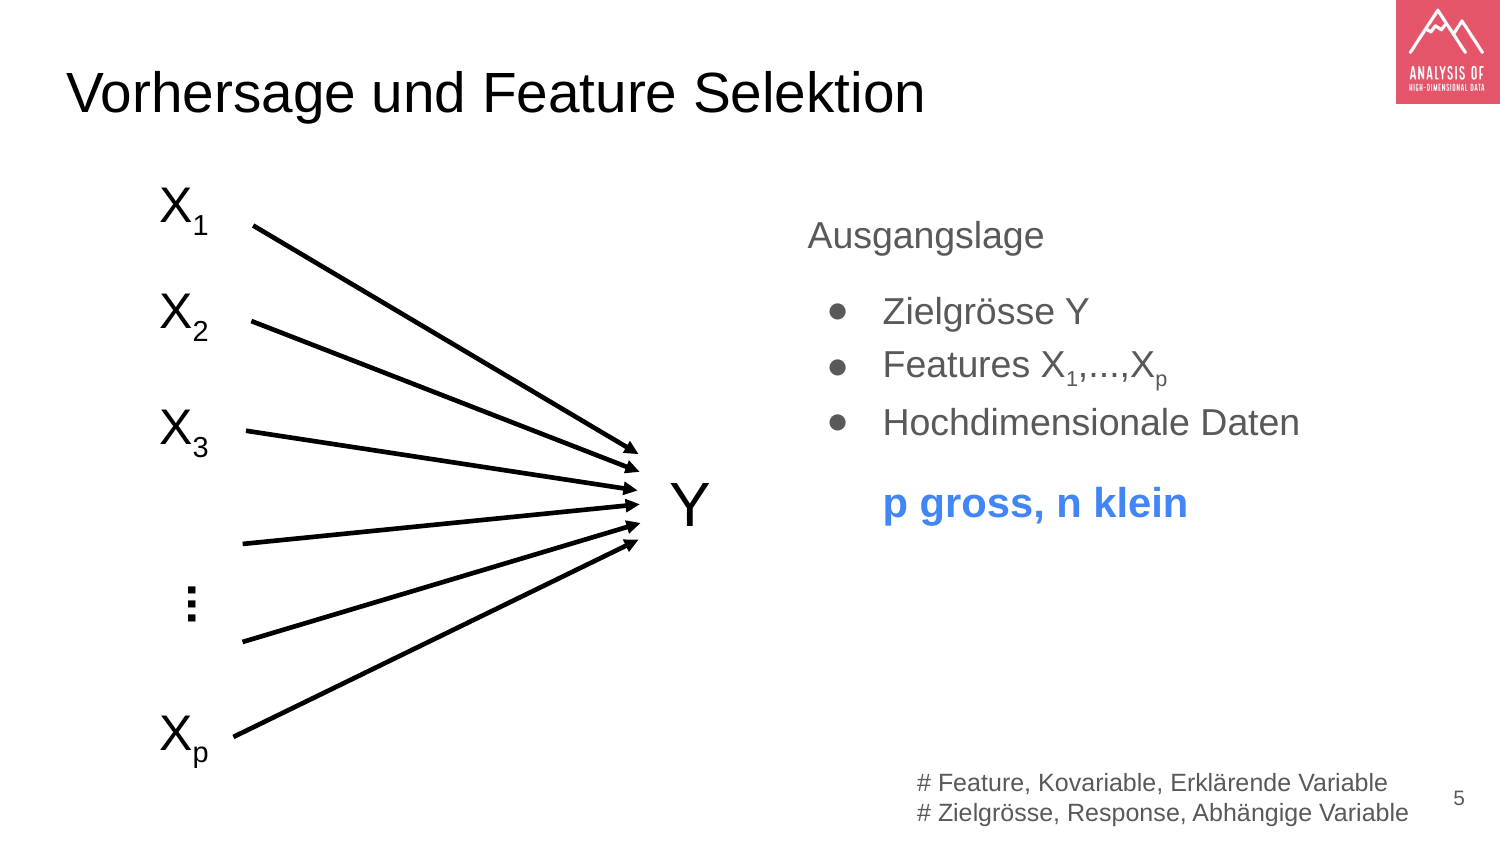

# Vorhersage und Feature Selektion
X1
X3
Y
...
X2
Xp
Ausgangslage
Zielgrösse Y
Features X1,...,Xp
Hochdimensionale Daten
p gross, n klein

# Feature, Kovariable, Erklärende Variable
# Zielgrösse, Response, Abhängige Variable
5